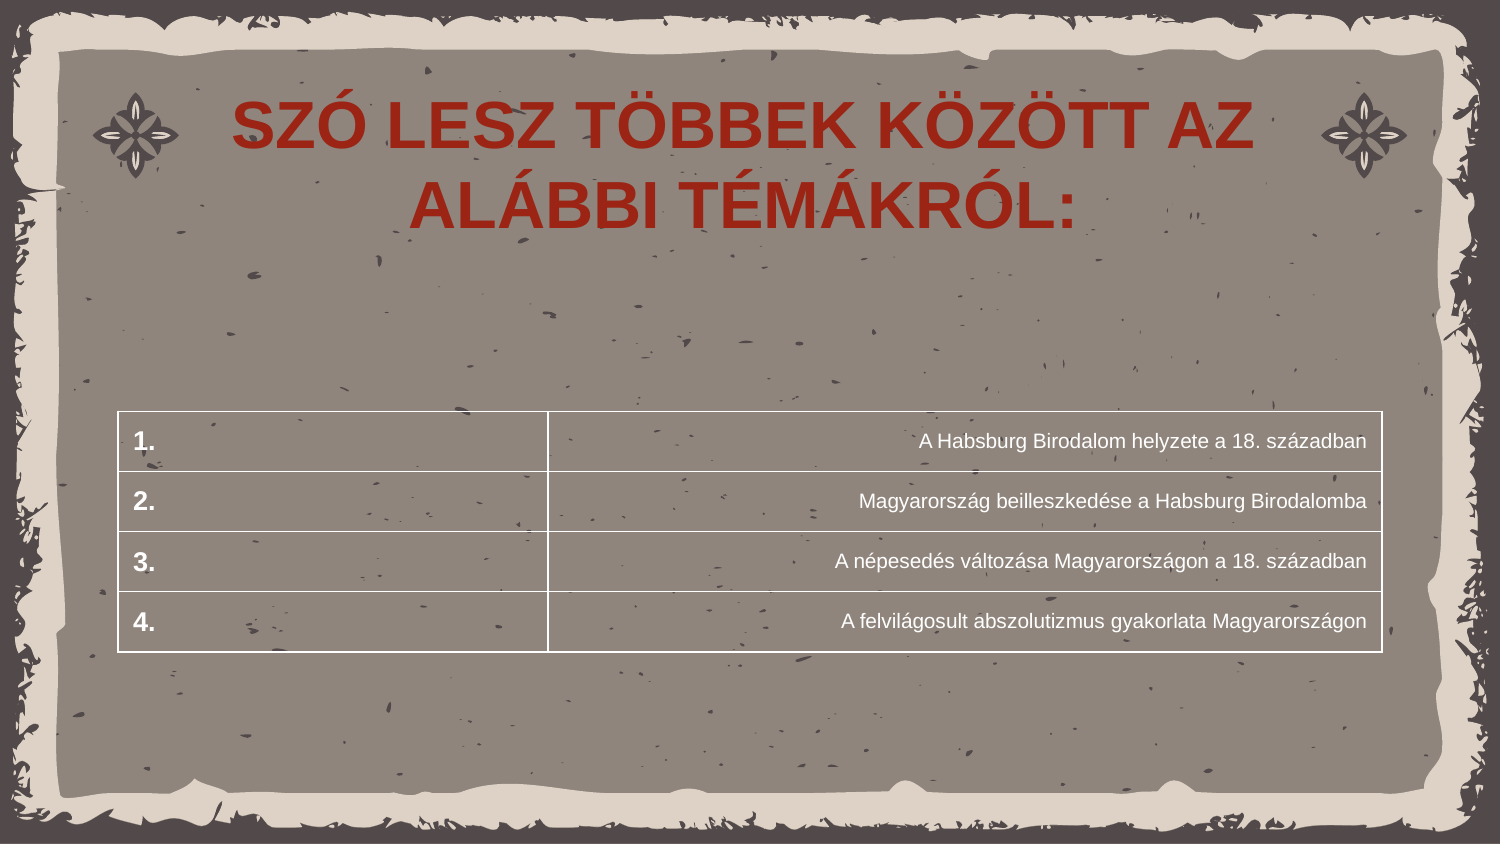

# SZÓ LESZ TÖBBEK KÖZÖTT AZ ALÁBBI TÉMÁKRÓL:

| 1. | A Habsburg Birodalom helyzete a 18. században |
| --- | --- |
| 2. | Magyarország beilleszkedése a Habsburg Birodalomba |
| 3. | A népesedés változása Magyarországon a 18. században |
| 4. | A felvilágosult abszolutizmus gyakorlata Magyarországon |